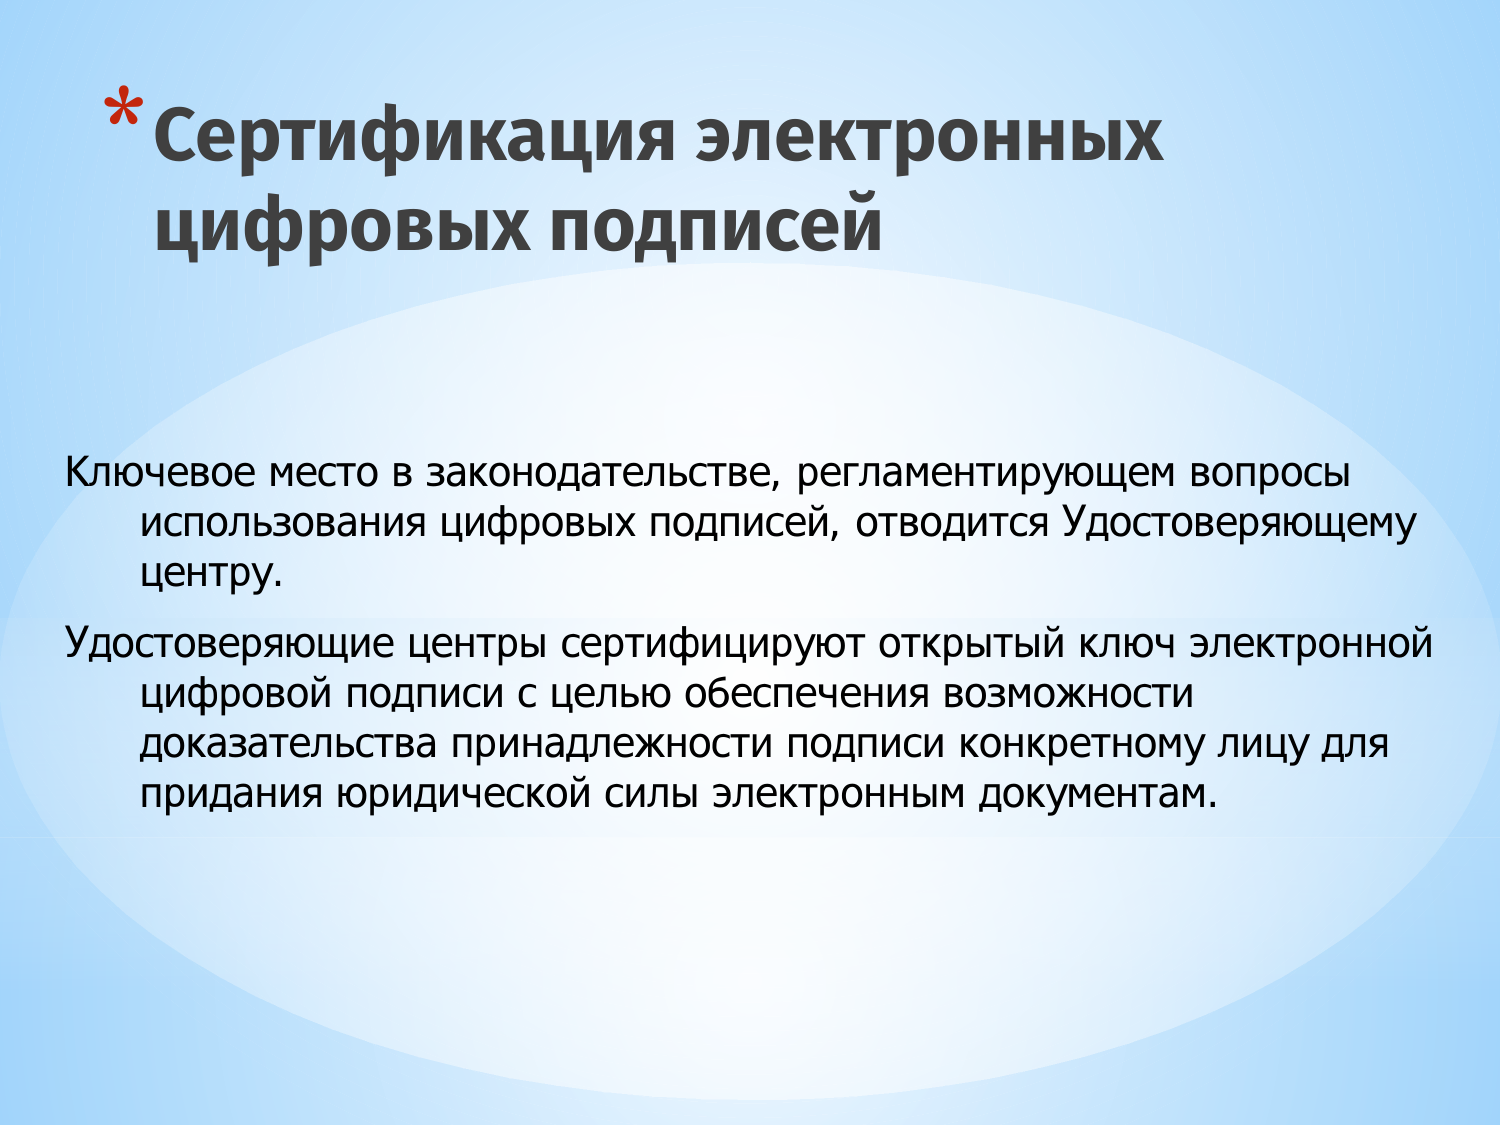

Сертификация электронных цифровых подписей
Ключевое место в законодательстве, регламентирующем вопросы использования цифровых подписей, отводится Удостоверяющему центру.
Удостоверяющие центры сертифицируют открытый ключ электронной цифровой подписи с целью обеспечения возможности доказательства принадлежности подписи конкретному лицу для придания юридической силы электронным документам.